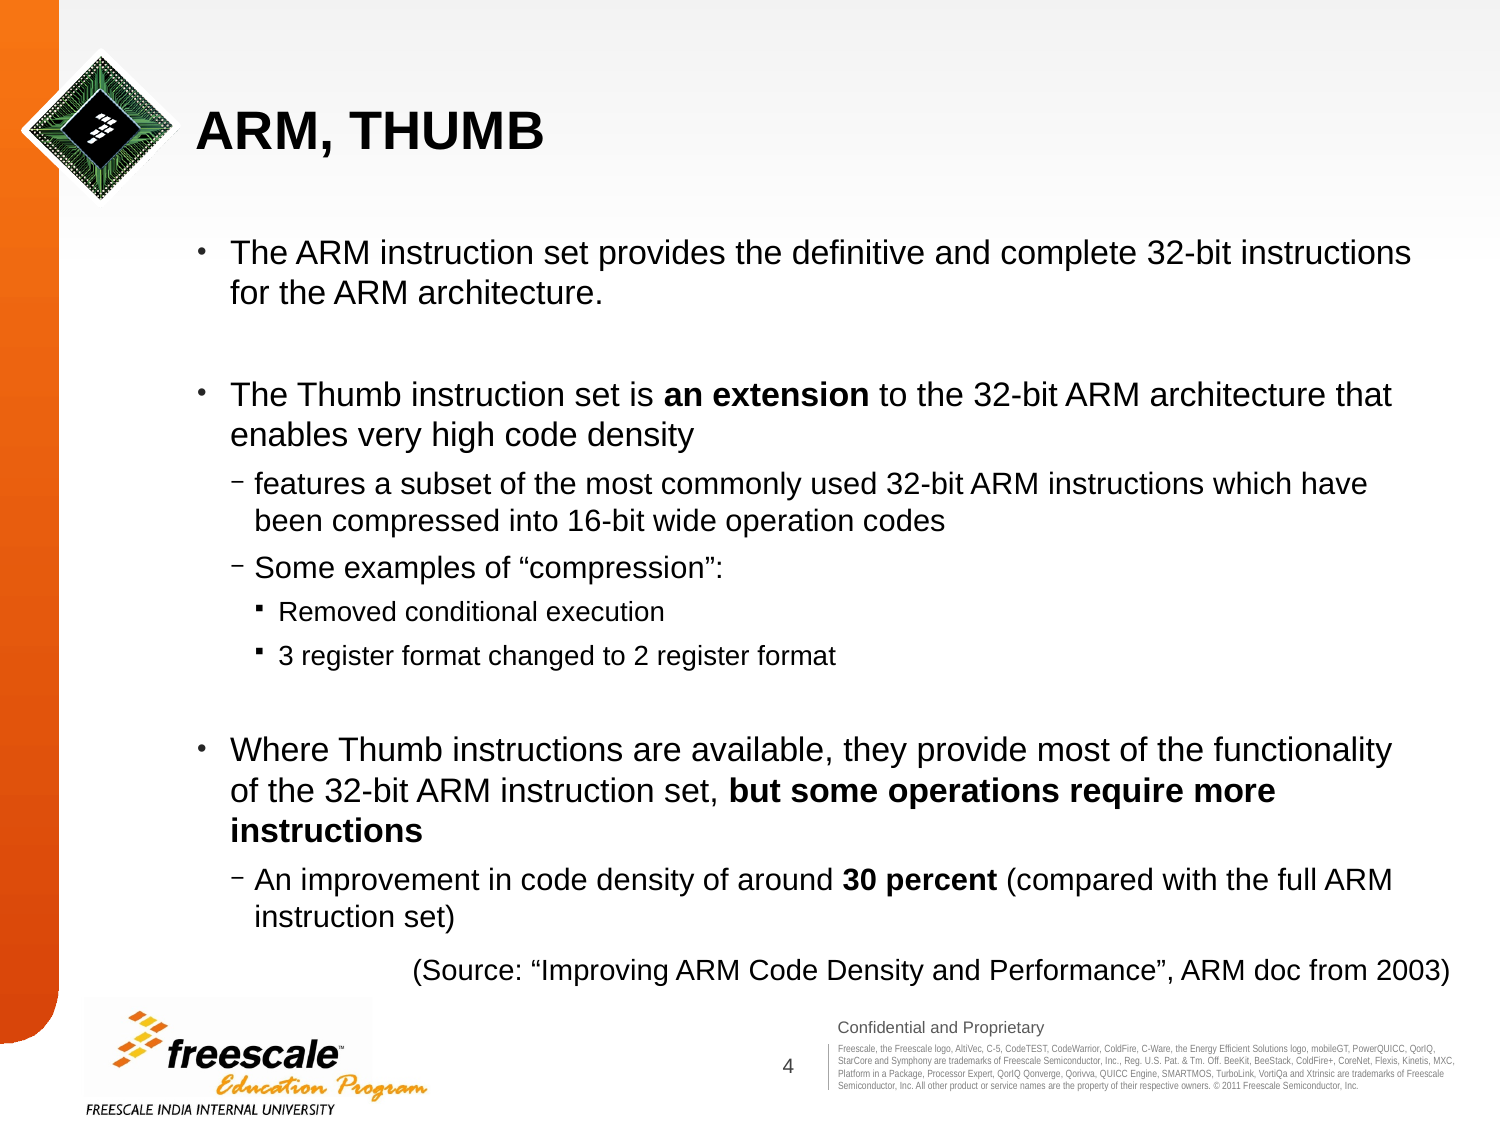

# ARM, THUMB
The ARM instruction set provides the definitive and complete 32-bit instructions for the ARM architecture.

The Thumb instruction set is an extension to the 32-bit ARM architecture that enables very high code density
features a subset of the most commonly used 32-bit ARM instructions which have been compressed into 16-bit wide operation codes
Some examples of “compression”:
Removed conditional execution
3 register format changed to 2 register format

Where Thumb instructions are available, they provide most of the functionality of the 32-bit ARM instruction set, but some operations require more instructions
An improvement in code density of around 30 percent (compared with the full ARM instruction set)

(Source: “Improving ARM Code Density and Performance”, ARM doc from 2003)